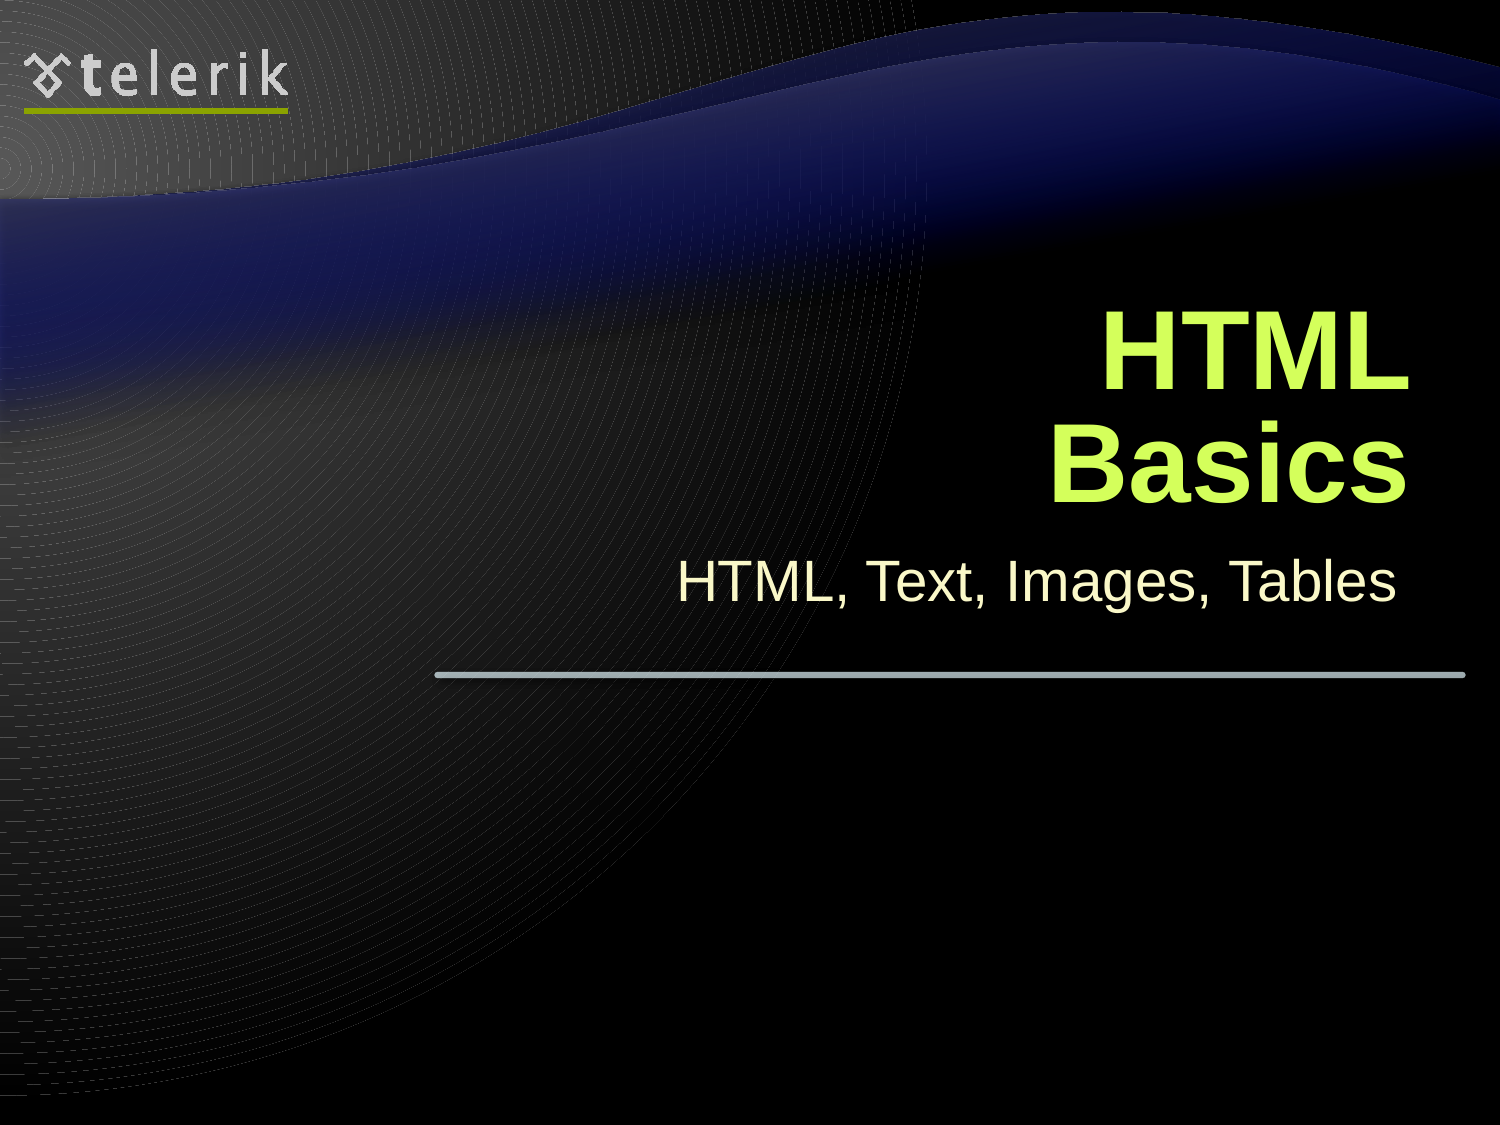

# HTML Basics
HTML, Text, Images, Tables